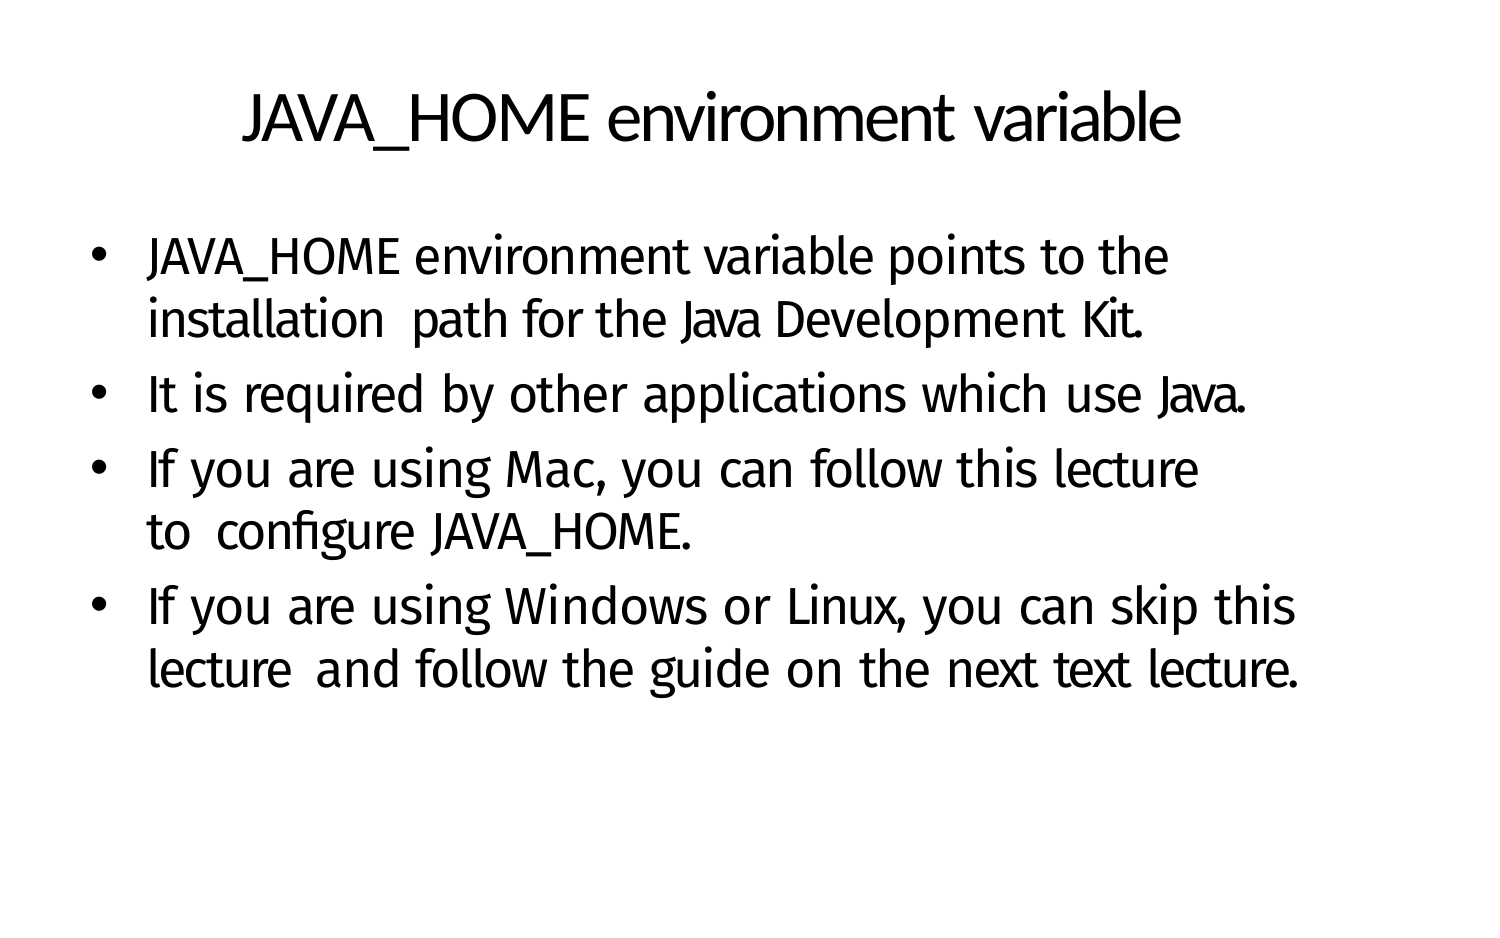

# JAVA_HOME environment variable
JAVA_HOME environment variable points to the installation  path for the Java Development Kit.
It is required by other applications which use Java.
If you are using Mac, you can follow this lecture to  configure JAVA_HOME.
If you are using Windows or Linux, you can skip this lecture  and follow the guide on the next text lecture.